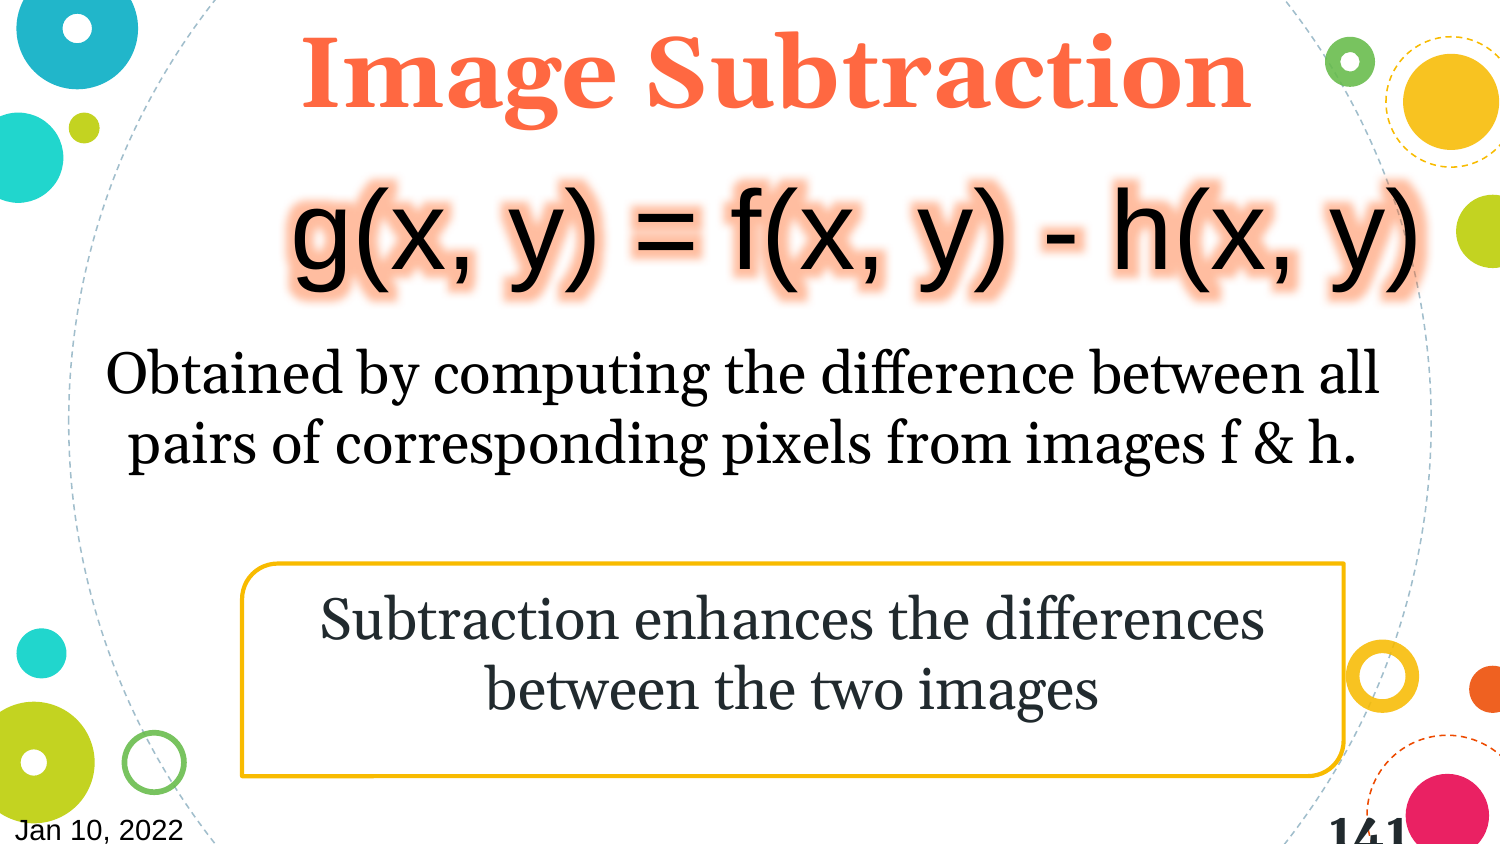

Image Subtraction
g(x, y) = f(x, y) - h(x, y)
Obtained by computing the difference between all pairs of corresponding pixels from images f & h.
Subtraction enhances the differences between the two images
141
Jan 10, 2022